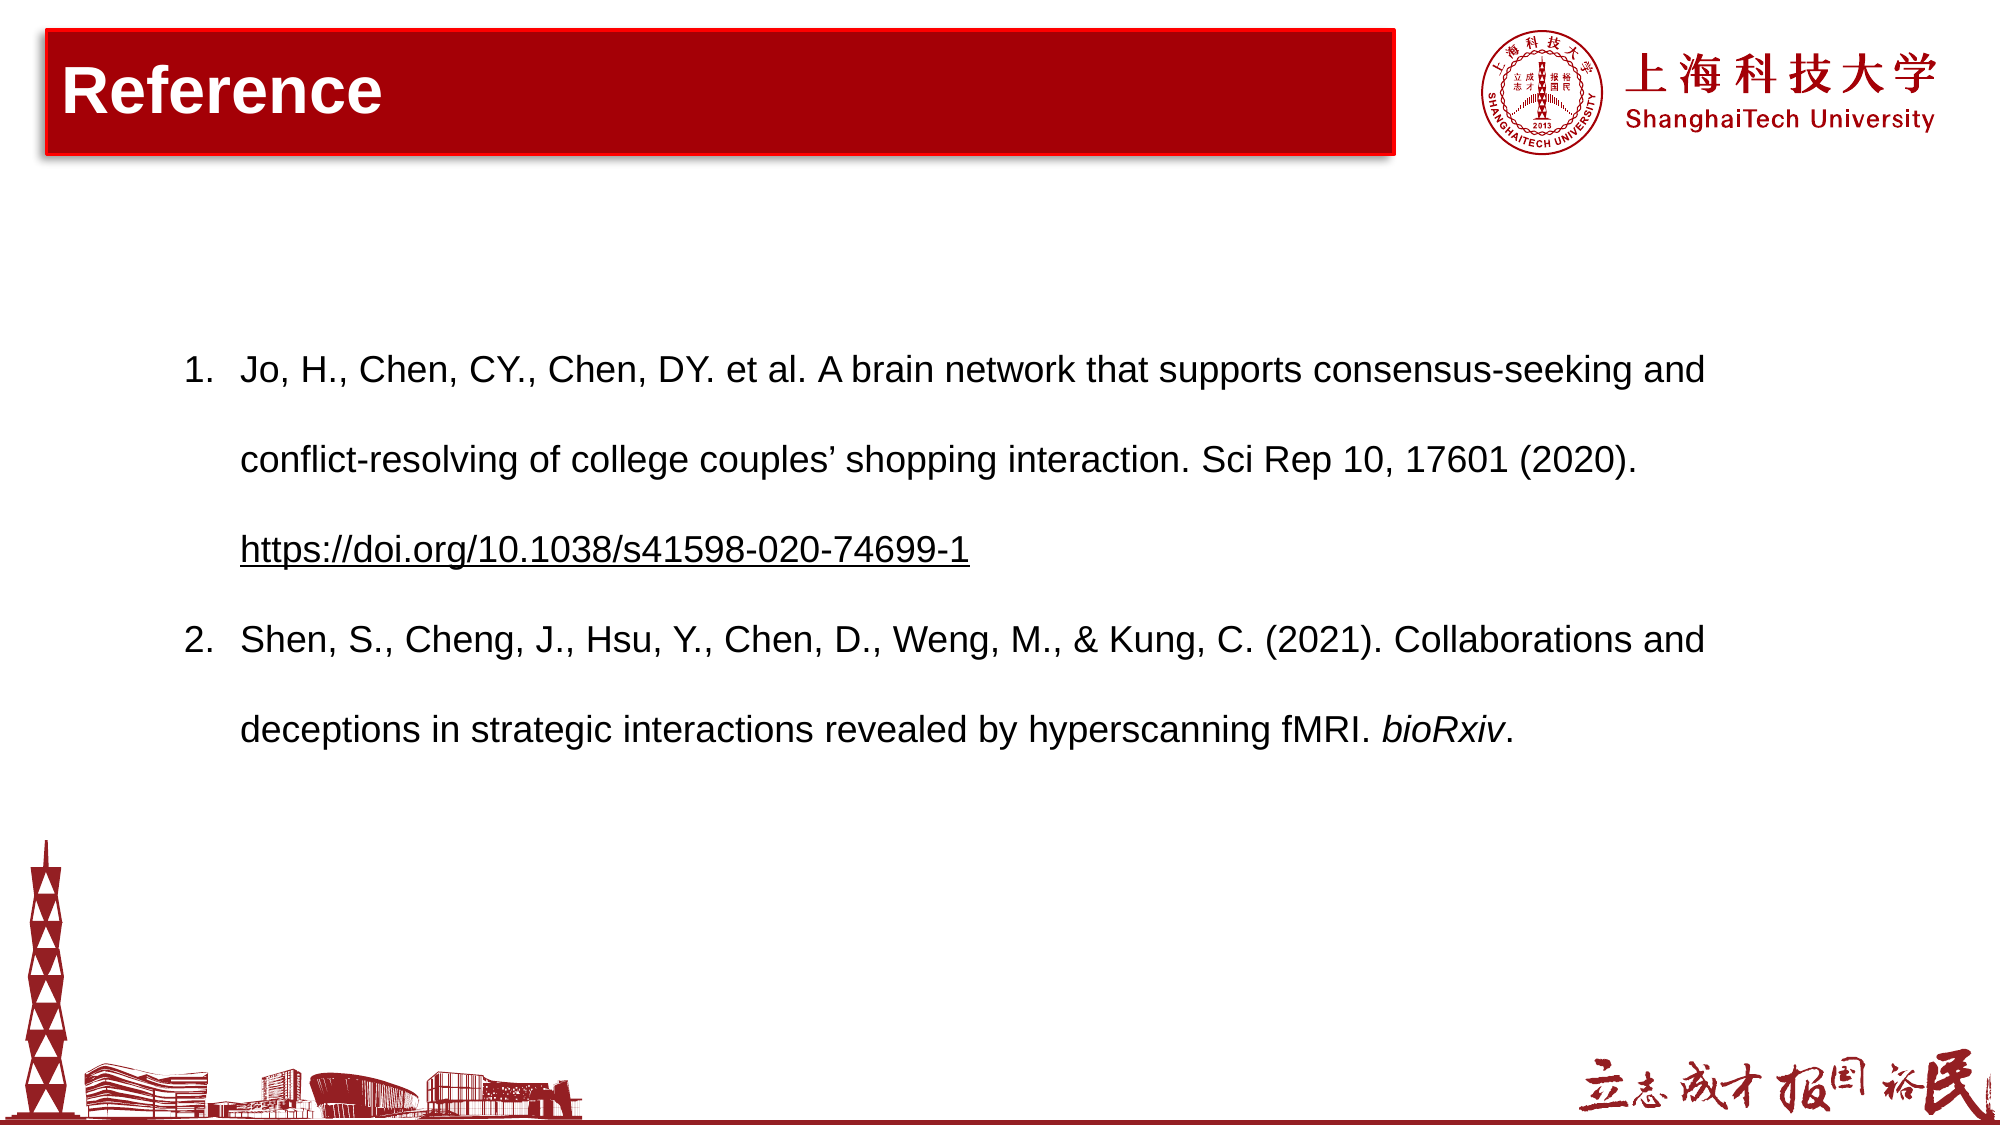

# Reference
Jo, H., Chen, CY., Chen, DY. et al. A brain network that supports consensus-seeking and conflict-resolving of college couples’ shopping interaction. Sci Rep 10, 17601 (2020). https://doi.org/10.1038/s41598-020-74699-1
Shen, S., Cheng, J., Hsu, Y., Chen, D., Weng, M., & Kung, C. (2021). Collaborations and deceptions in strategic interactions revealed by hyperscanning fMRI. bioRxiv.